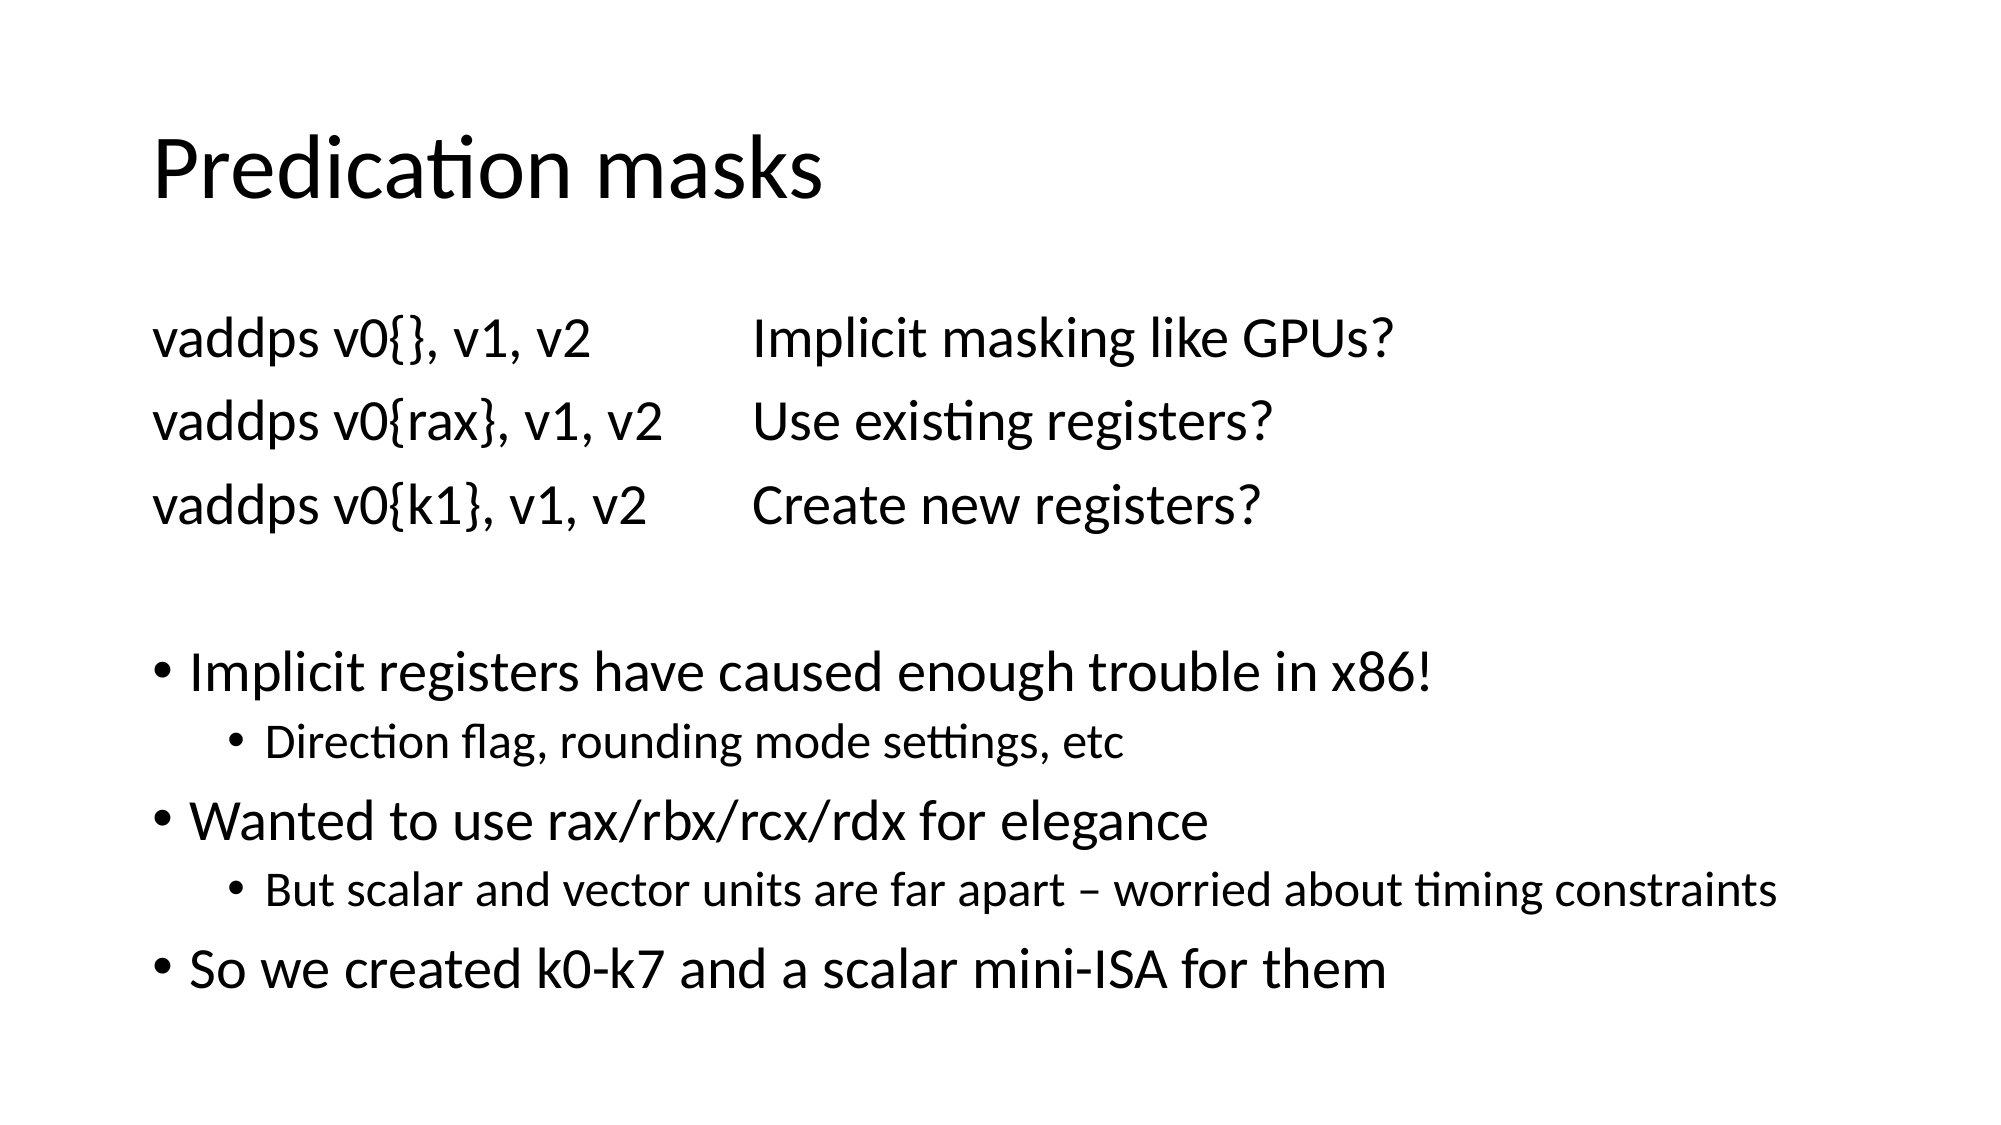

# Predication masks
vaddps v0{}, v1, v2		Implicit masking like GPUs?
vaddps v0{rax}, v1, v2	Use existing registers?
vaddps v0{k1}, v1, v2	Create new registers?

Implicit registers have caused enough trouble in x86!
Direction flag, rounding mode settings, etc
Wanted to use rax/rbx/rcx/rdx for elegance
But scalar and vector units are far apart – worried about timing constraints
So we created k0-k7 and a scalar mini-ISA for them